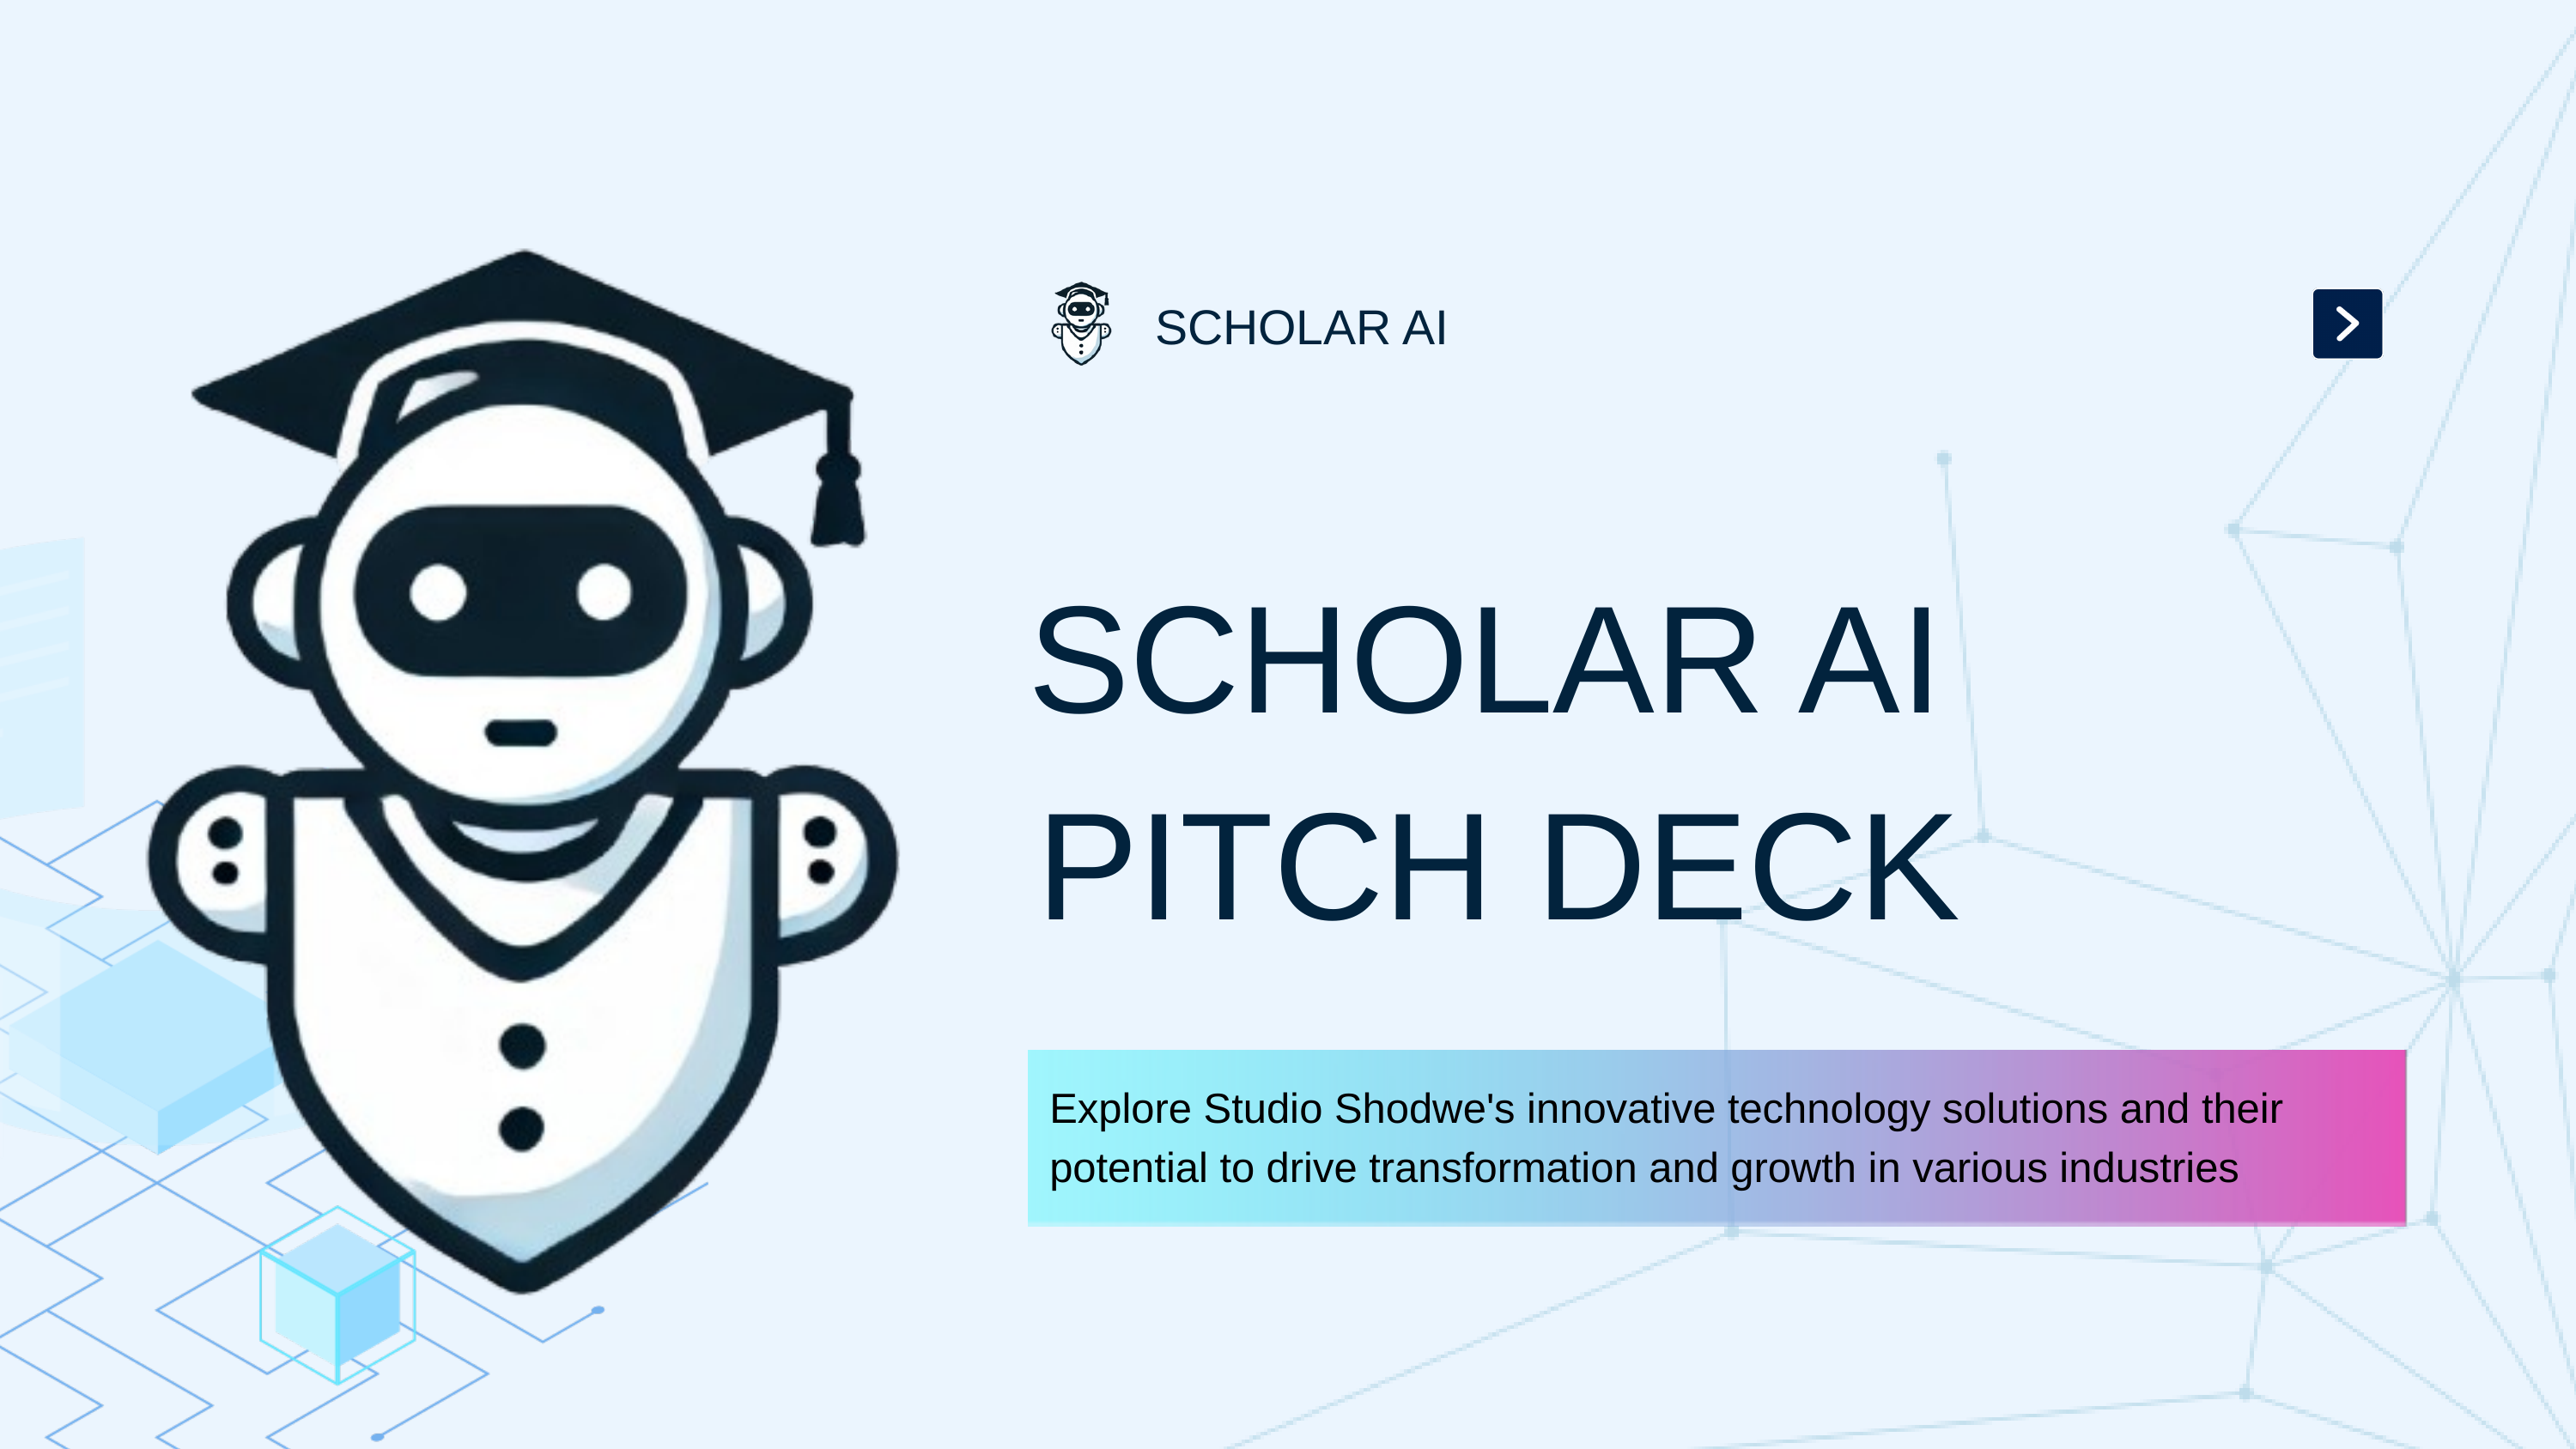

SCHOLAR AI

SCHOLAR AI
PITCH DECK

Explore Studio Shodwe's innovative technology solutions and their potential to drive transformation and growth in various industries